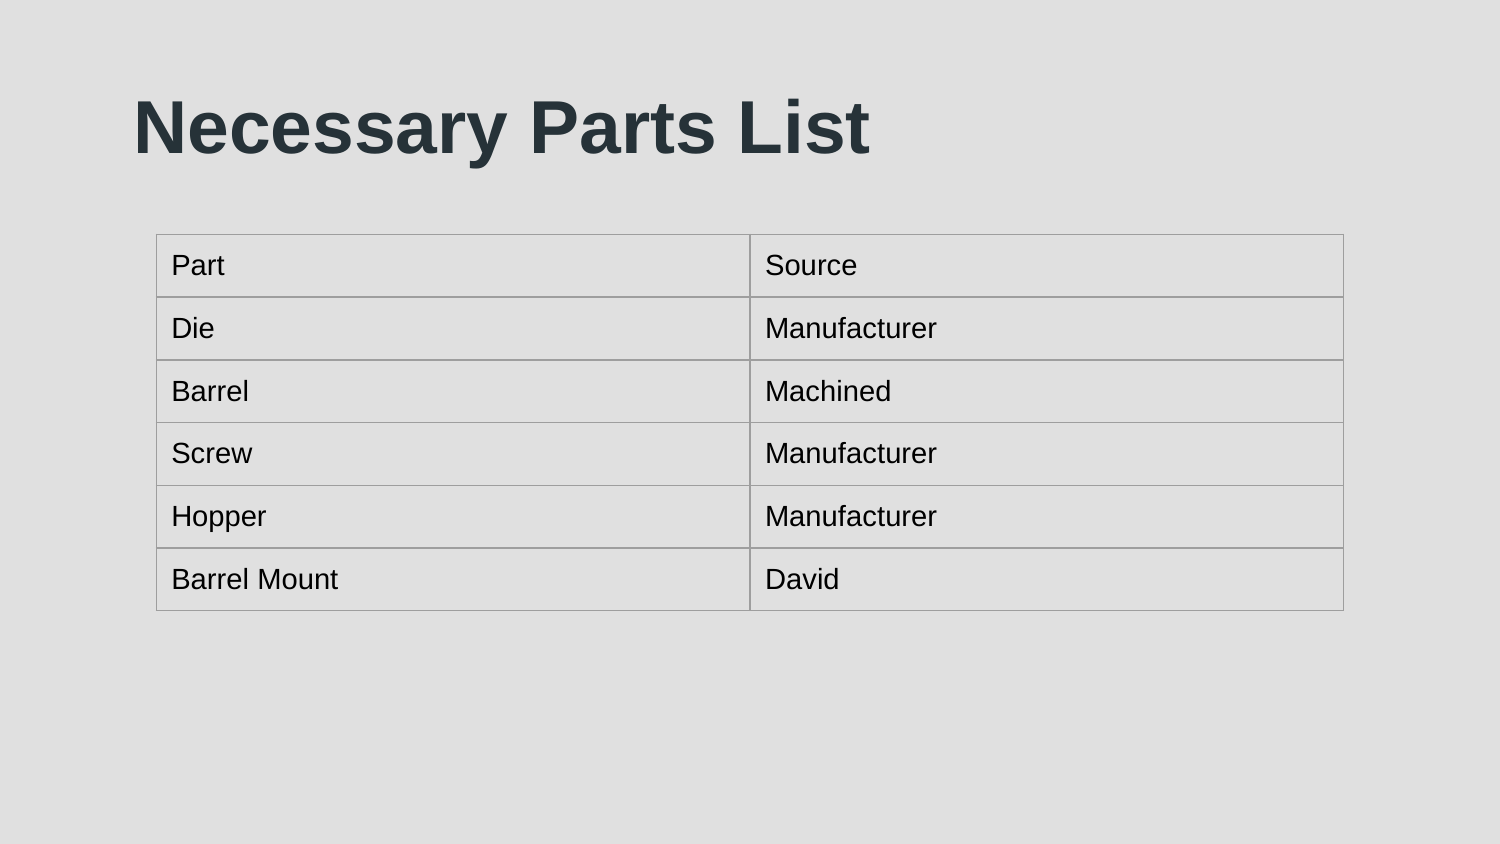

# Necessary Parts List
| Part | Source |
| --- | --- |
| Die | Manufacturer |
| Barrel | Machined |
| Screw | Manufacturer |
| Hopper | Manufacturer |
| Barrel Mount | David |